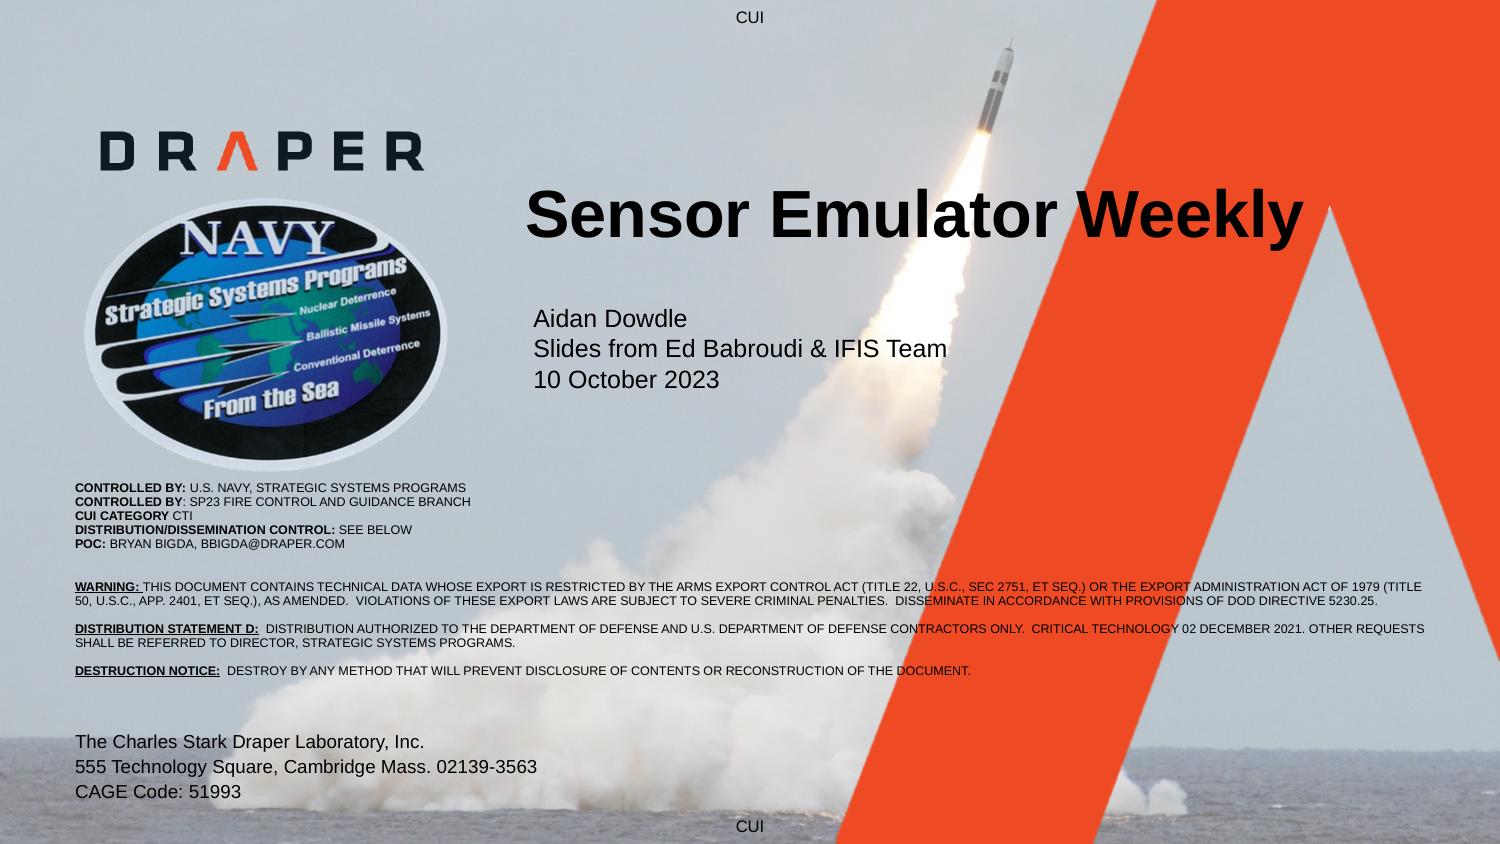

# Sensor Emulator Weekly
Aidan Dowdle
Slides from Ed Babroudi & IFIS Team
10 October 2023
| CONTROLLED BY: U.S. NAVY, STRATEGIC SYSTEMS PROGRAMS CONTROLLED BY: SP23 FIRE CONTROL AND GUIDANCE BRANCH CUI CATEGORY CTI DISTRIBUTION/DISSEMINATION CONTROL: SEE BELOW POC: BRYAN BIGDA, BBIGDA@DRAPER.COM WARNING: THIS DOCUMENT CONTAINS TECHNICAL DATA WHOSE EXPORT IS RESTRICTED BY THE ARMS EXPORT CONTROL ACT (TITLE 22, U.S.C., SEC 2751, ET SEQ.) OR THE EXPORT ADMINISTRATION ACT OF 1979 (TITLE 50, U.S.C., APP. 2401, ET SEQ.), AS AMENDED. VIOLATIONS OF THESE EXPORT LAWS ARE SUBJECT TO SEVERE CRIMINAL PENALTIES. DISSEMINATE IN ACCORDANCE WITH PROVISIONS OF DOD DIRECTIVE 5230.25. DISTRIBUTION STATEMENT D:  DISTRIBUTION AUTHORIZED TO THE DEPARTMENT OF DEFENSE AND U.S. DEPARTMENT OF DEFENSE CONTRACTORS ONLY.  CRITICAL TECHNOLOGY 02 DECEMBER 2021. OTHER REQUESTS SHALL BE REFERRED TO DIRECTOR, STRATEGIC SYSTEMS PROGRAMS. DESTRUCTION NOTICE:  DESTROY BY ANY METHOD THAT WILL PREVENT DISCLOSURE OF CONTENTS OR RECONSTRUCTION OF THE DOCUMENT. |
| --- |